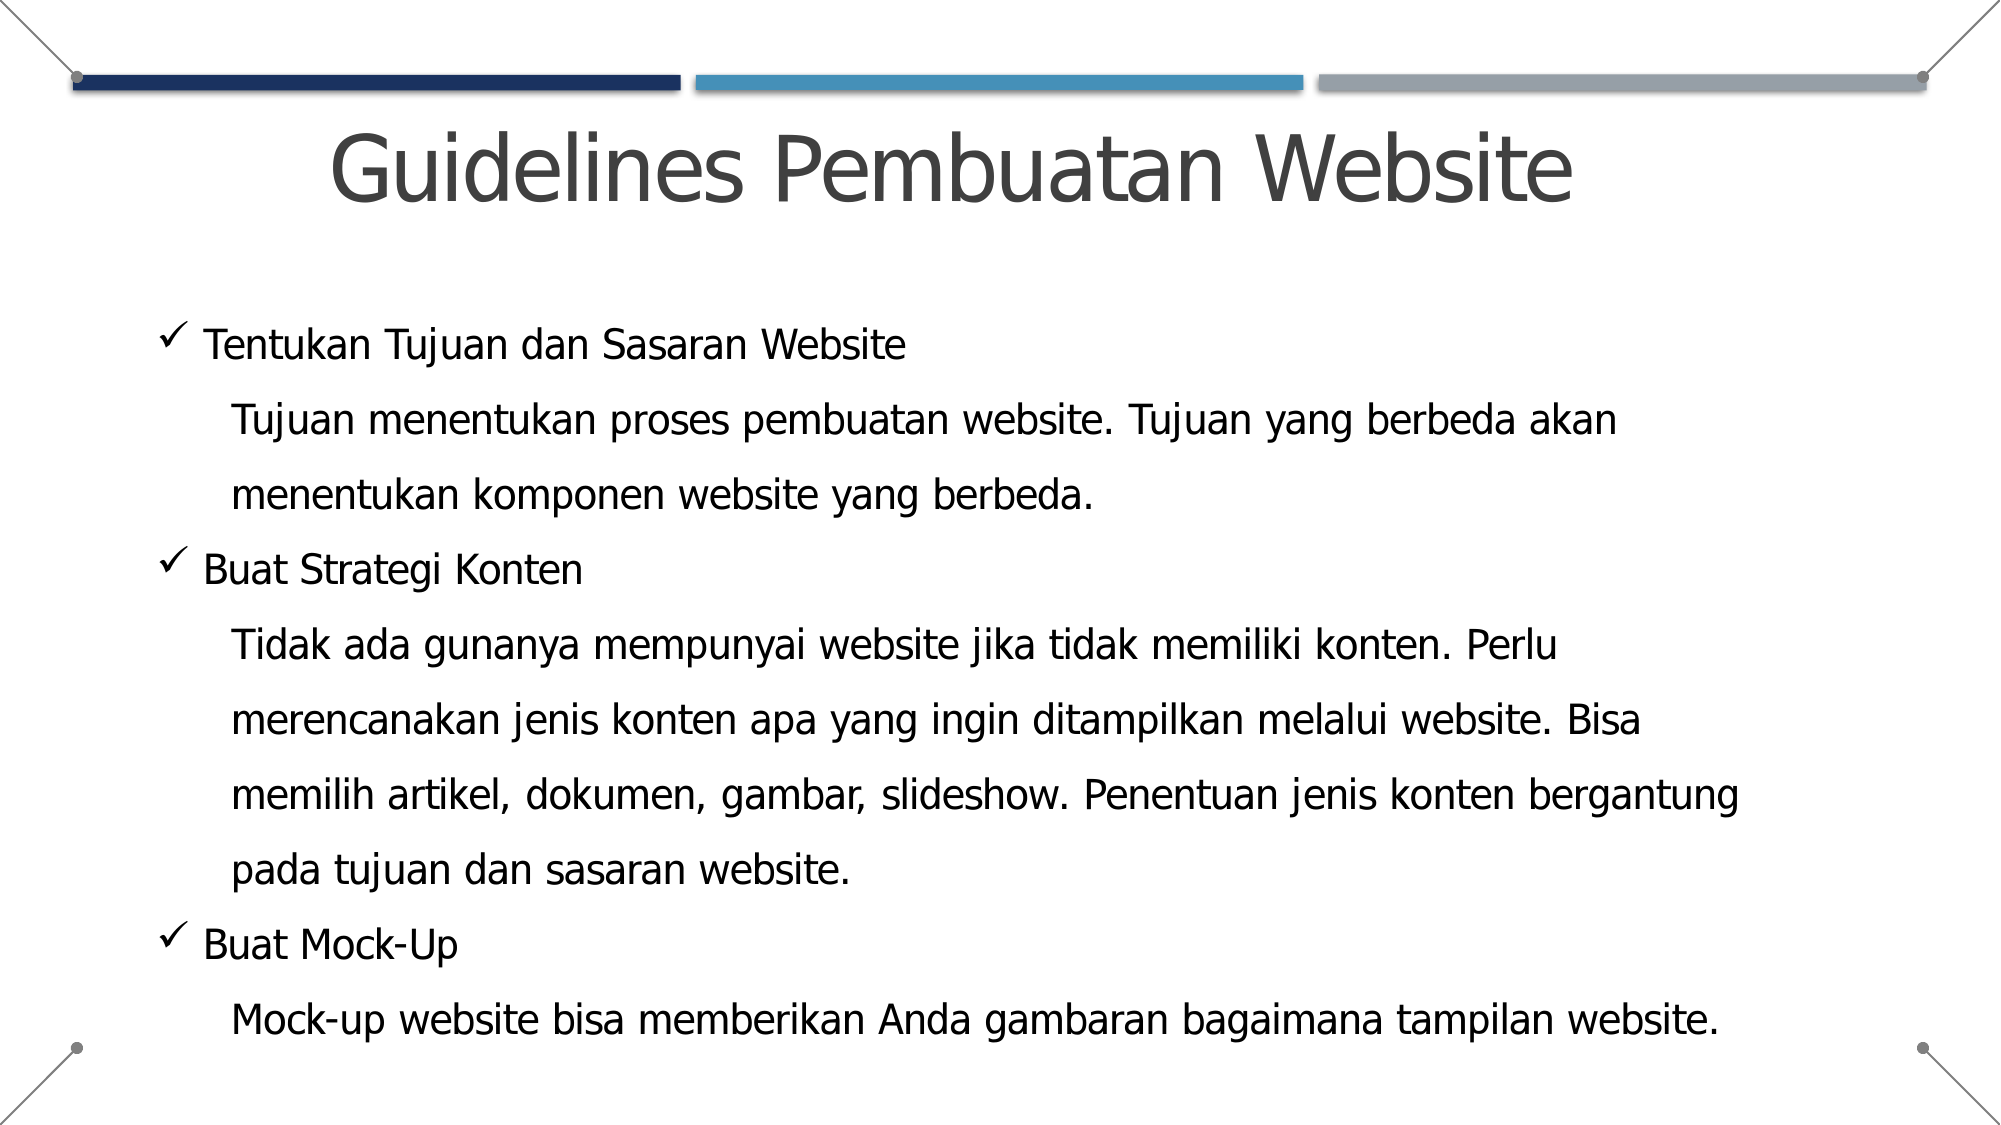

Guidelines Pembuatan Website
Tentukan Tujuan dan Sasaran Website
Tujuan menentukan proses pembuatan website. Tujuan yang berbeda akan menentukan komponen website yang berbeda.
Buat Strategi Konten
Tidak ada gunanya mempunyai website jika tidak memiliki konten. Perlu merencanakan jenis konten apa yang ingin ditampilkan melalui website. Bisa memilih artikel, dokumen, gambar, slideshow. Penentuan jenis konten bergantung pada tujuan dan sasaran website.
Buat Mock-Up
Mock-up website bisa memberikan Anda gambaran bagaimana tampilan website.